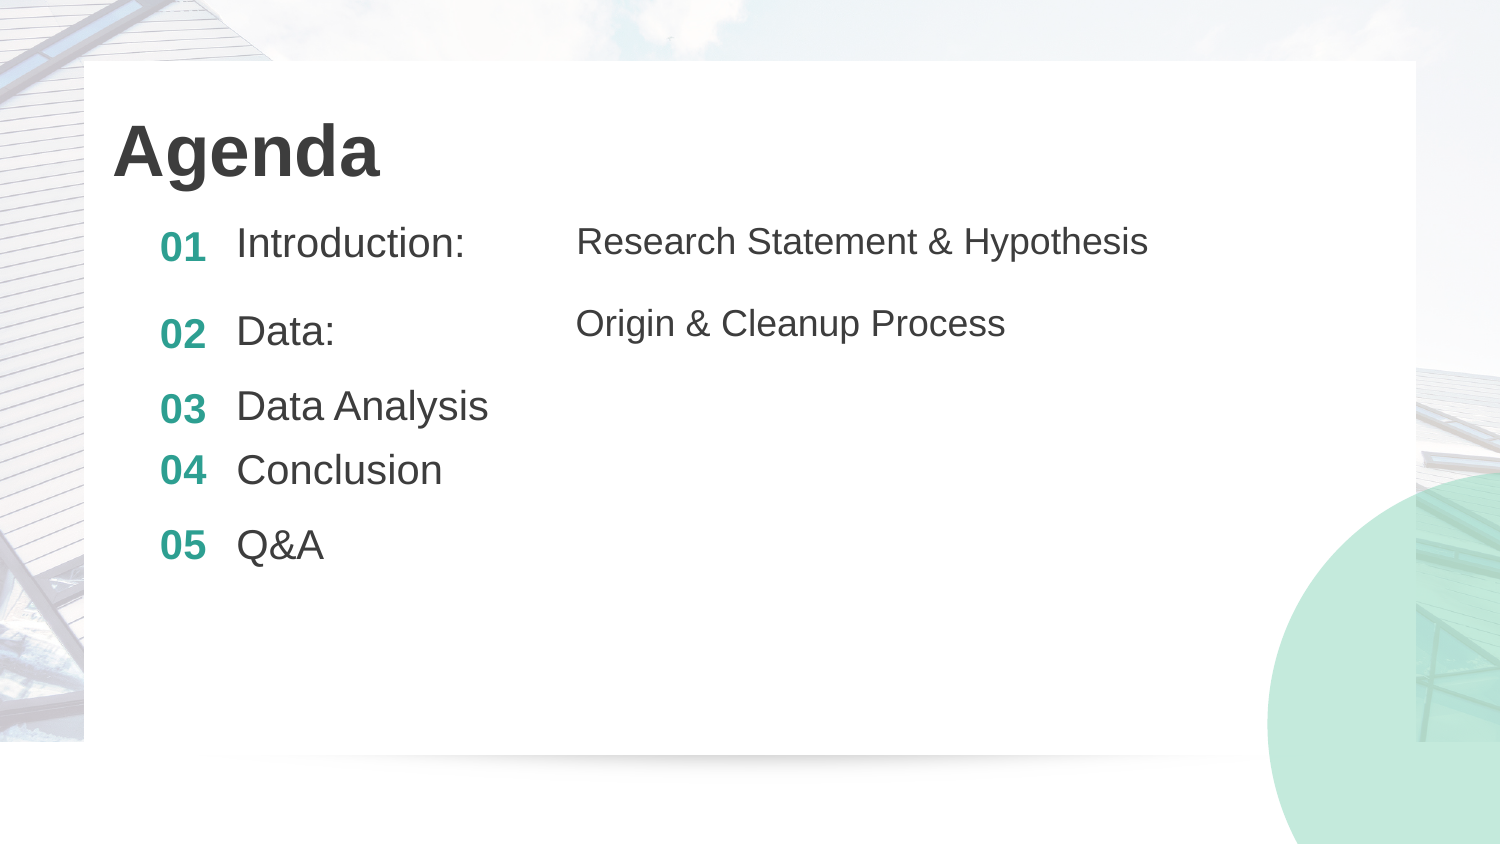

t
Agenda
Introduction:
Research Statement & Hypothesis
01
Origin & Cleanup Process
Data:
02
Data Analysis
03
04
Conclusion

Q&A
05